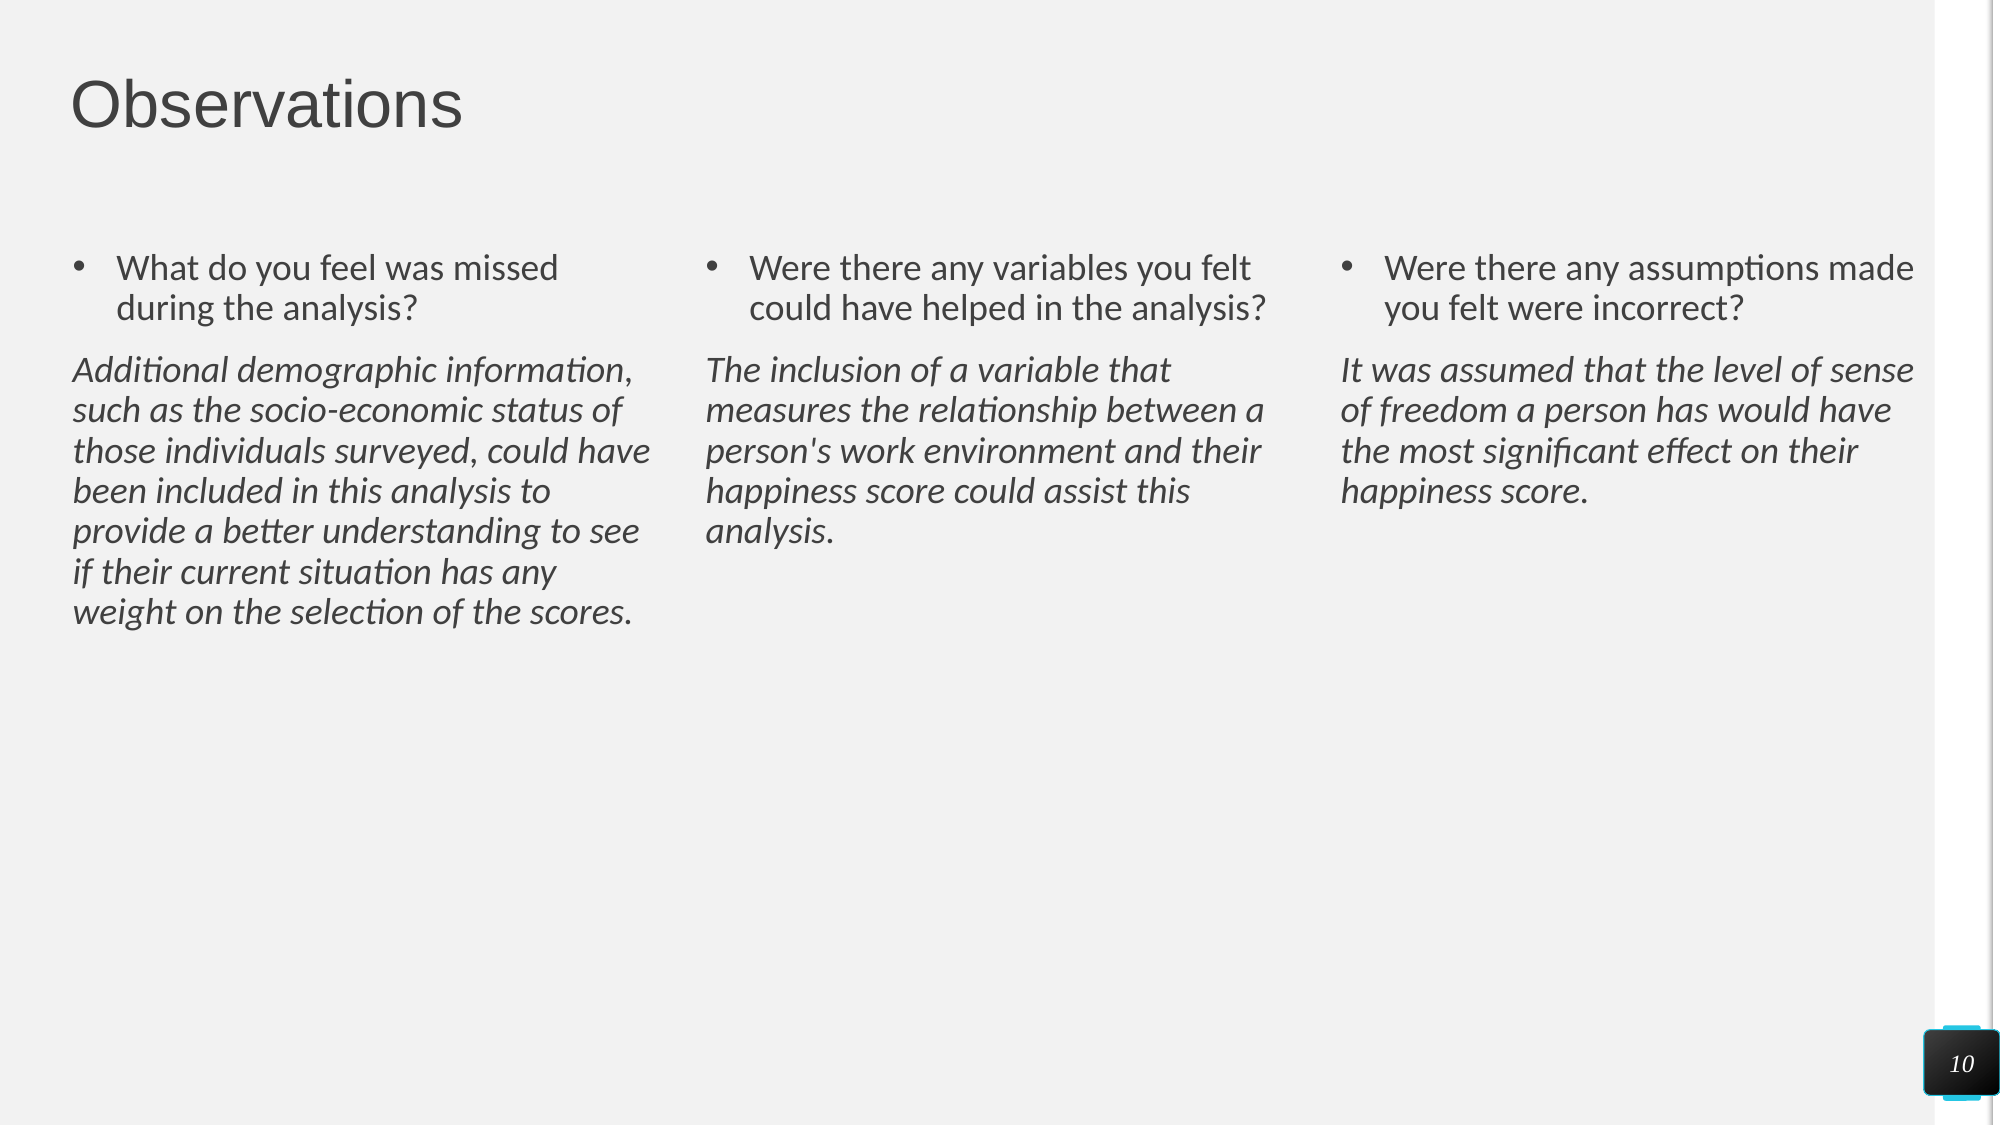

# Observations
What do you feel was missed during the analysis?
Additional demographic information, such as the socio-economic status of those individuals surveyed, could have been included in this analysis to provide a better understanding to see if their current situation has any weight on the selection of the scores.

Were there any variables you felt could have helped in the analysis?
The inclusion of a variable that measures the relationship between a person's work environment and their happiness score could assist this analysis.

Were there any assumptions made you felt were incorrect?
It was assumed that the level of sense of freedom a person has would have the most significant effect on their happiness score.

10